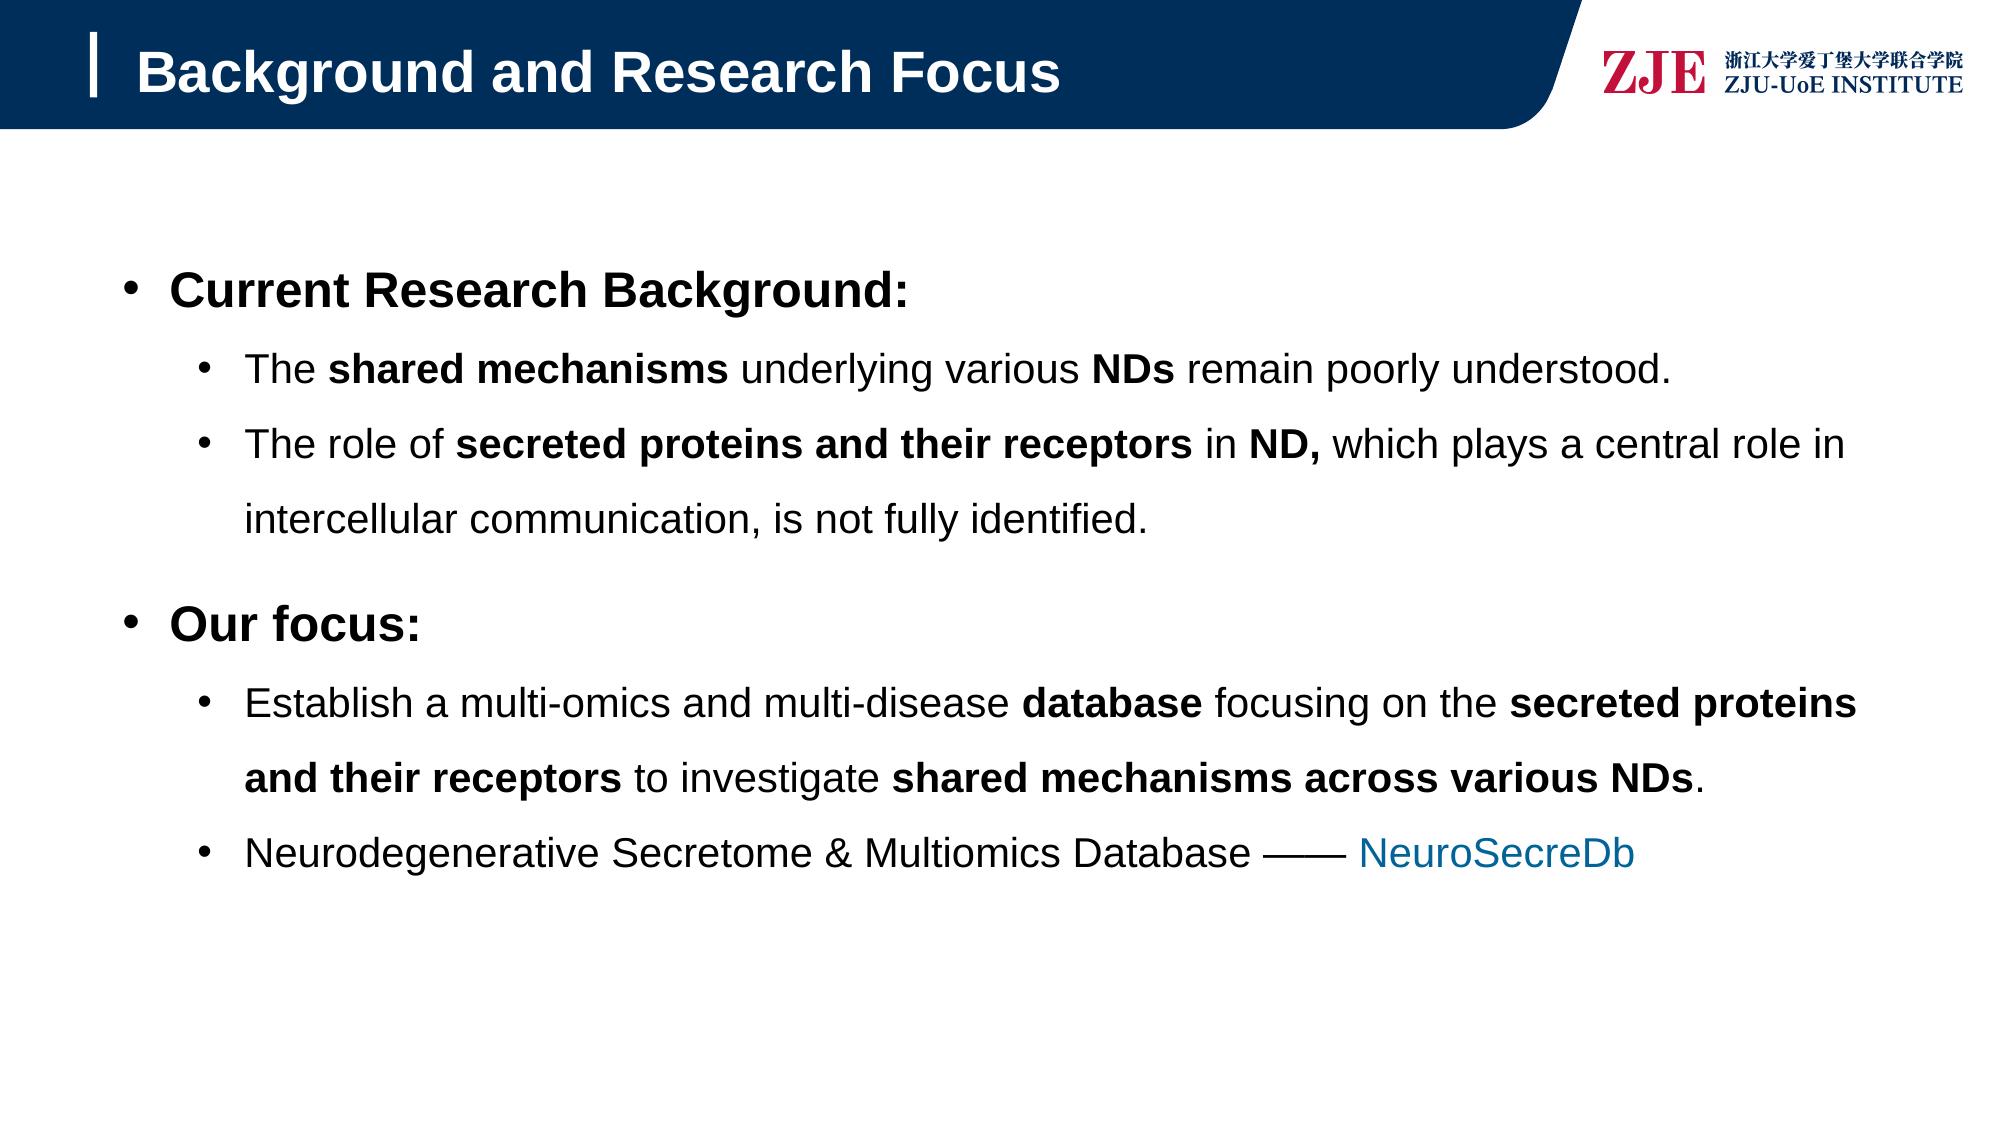

Background and Research Focus

Current Research Background:
The shared mechanisms underlying various NDs remain poorly understood.
The role of secreted proteins and their receptors in ND, which plays a central role in intercellular communication, is not fully identified.

Our focus:
Establish a multi-omics and multi-disease database focusing on the secreted proteins and their receptors to investigate shared mechanisms across various NDs.
Neurodegenerative Secretome & Multiomics Database —— NeuroSecreDb